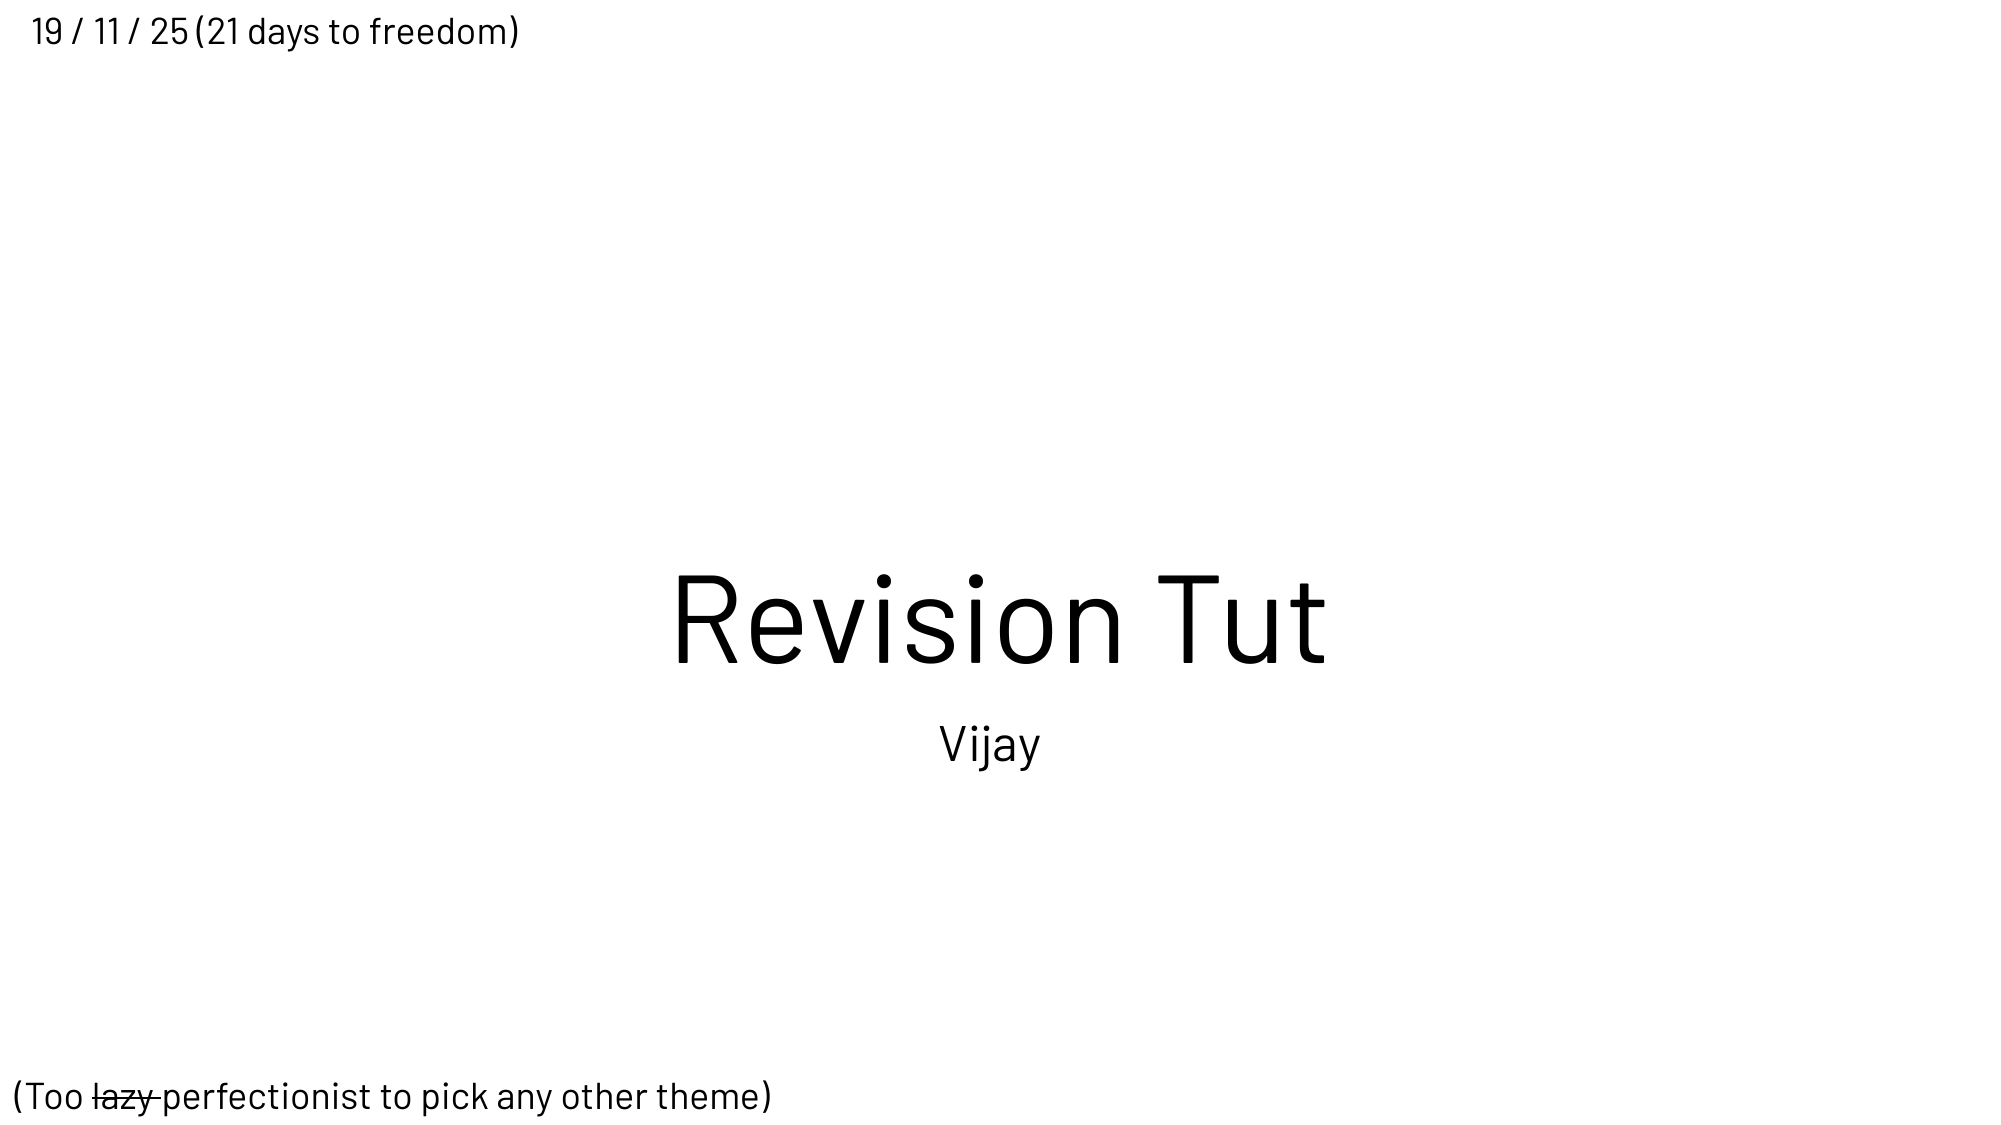

19 / 11 / 25 (21 days to freedom)
# Revision Tut
Vijay
(Too lazy perfectionist to pick any other theme)